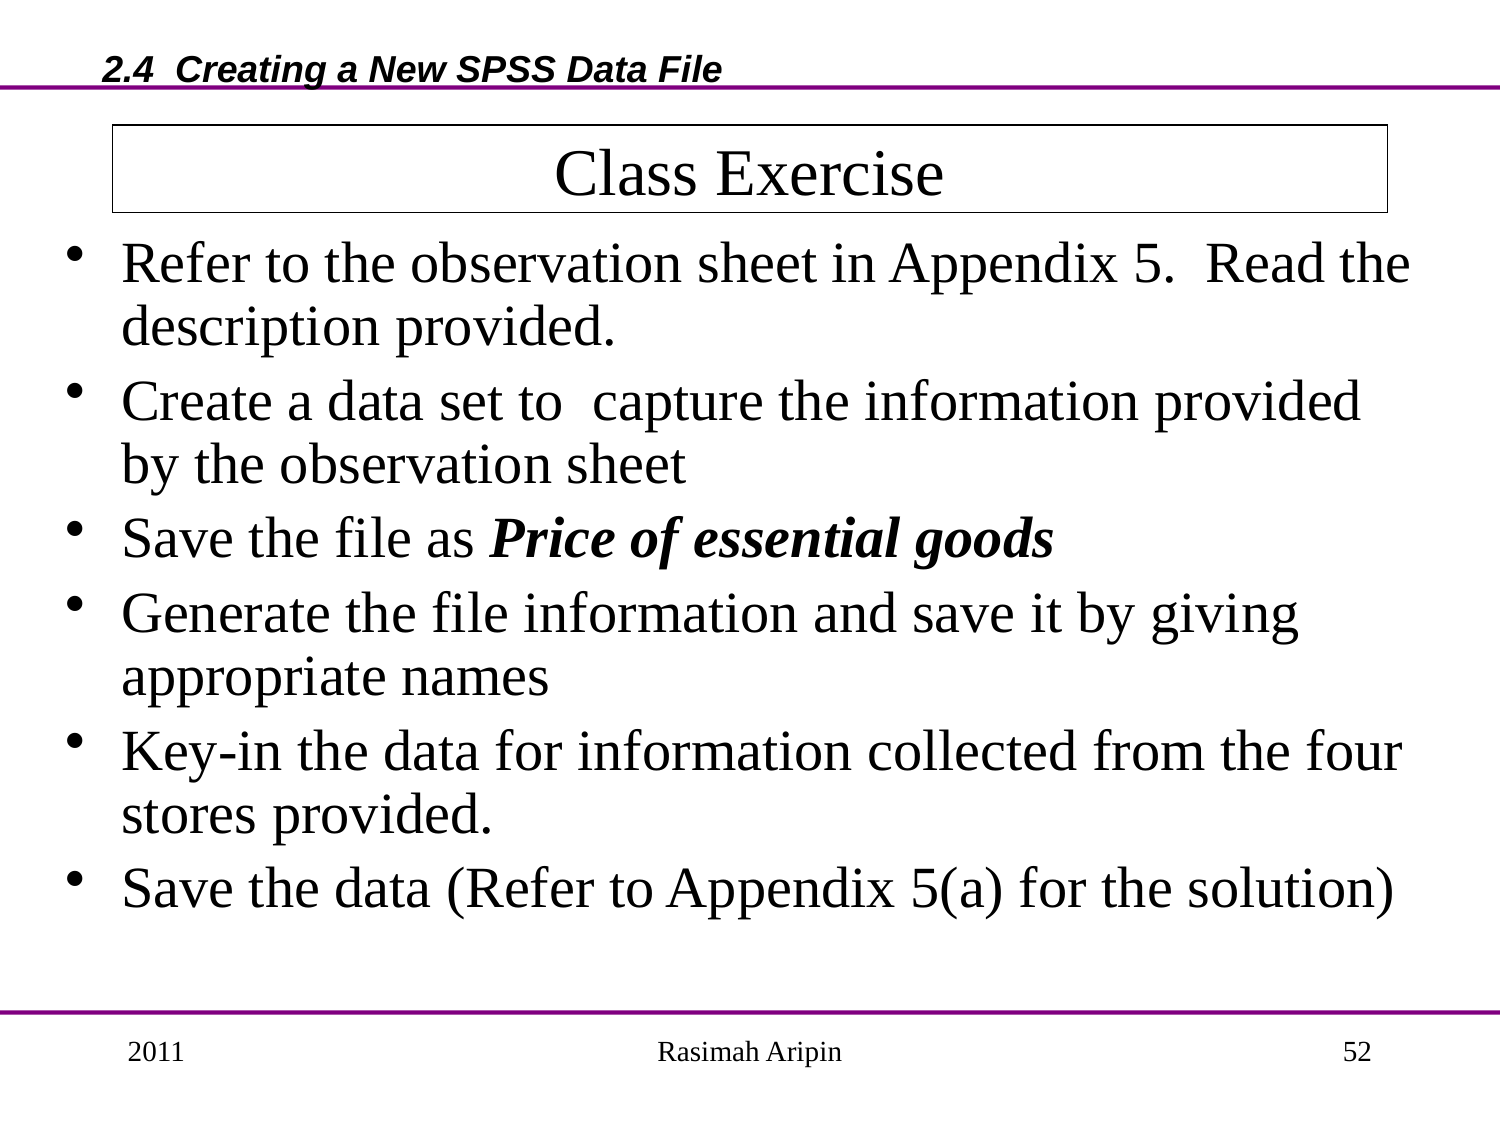

2.4  Creating a New SPSS Data File
# Class Exercise
Refer to the observation sheet in Appendix 5.  Read the description provided.
Create a data set to  capture the information provided by the observation sheet
Save the file as Price of essential goods
Generate the file information and save it by giving appropriate names
Key-in the data for information collected from the four stores provided.
Save the data (Refer to Appendix 5(a) for the solution)
2011
Rasimah Aripin
52